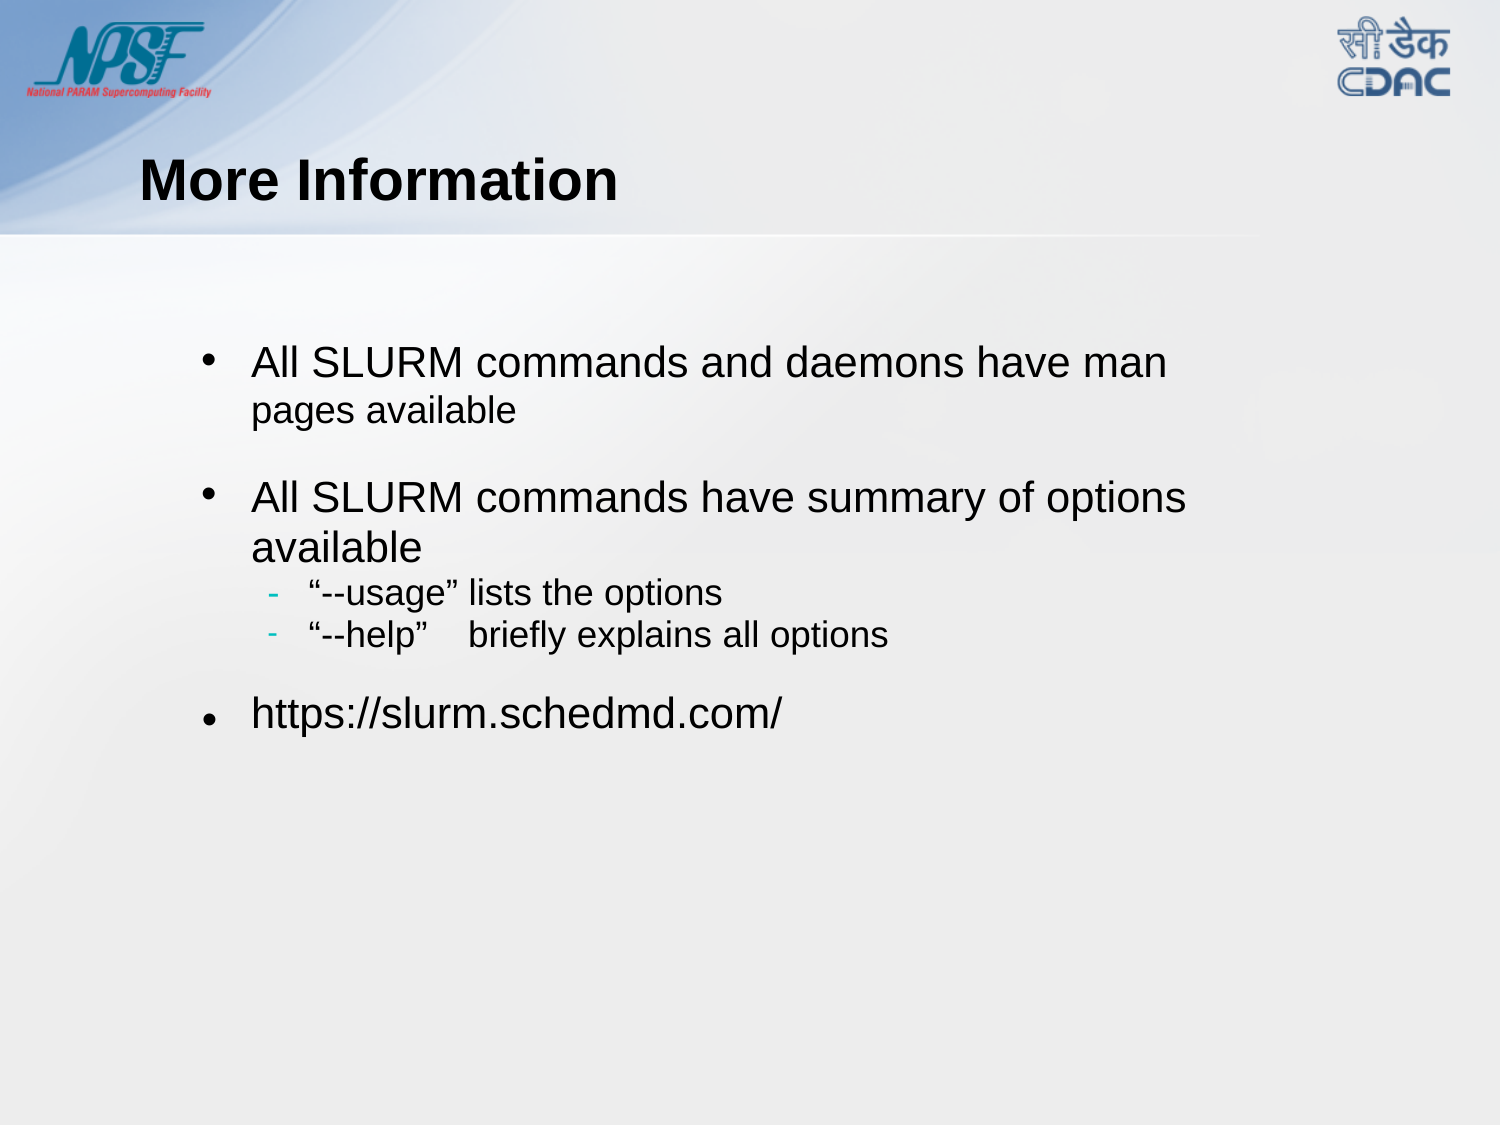

More Information
All SLURM commands and daemons have man
pages available
All SLURM commands have summary of options available

-
-
“--usage” lists the options
“--help”
briefly explains all options
https://slurm.schedmd.com/